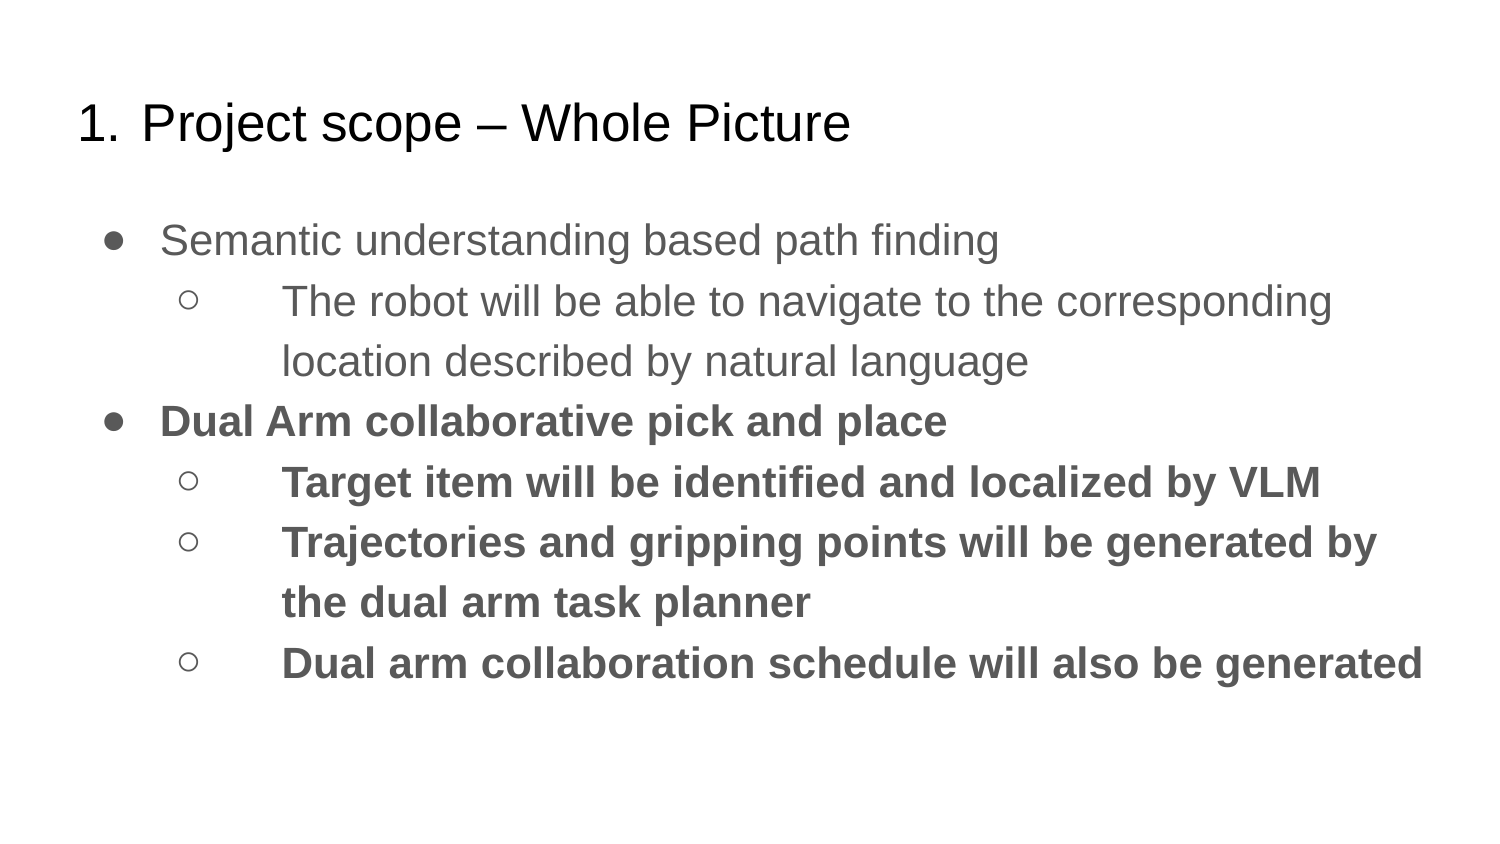

# Project scope – Whole Picture
Semantic understanding based path finding
The robot will be able to navigate to the corresponding location described by natural language
Dual Arm collaborative pick and place
Target item will be identified and localized by VLM
Trajectories and gripping points will be generated by the dual arm task planner
Dual arm collaboration schedule will also be generated